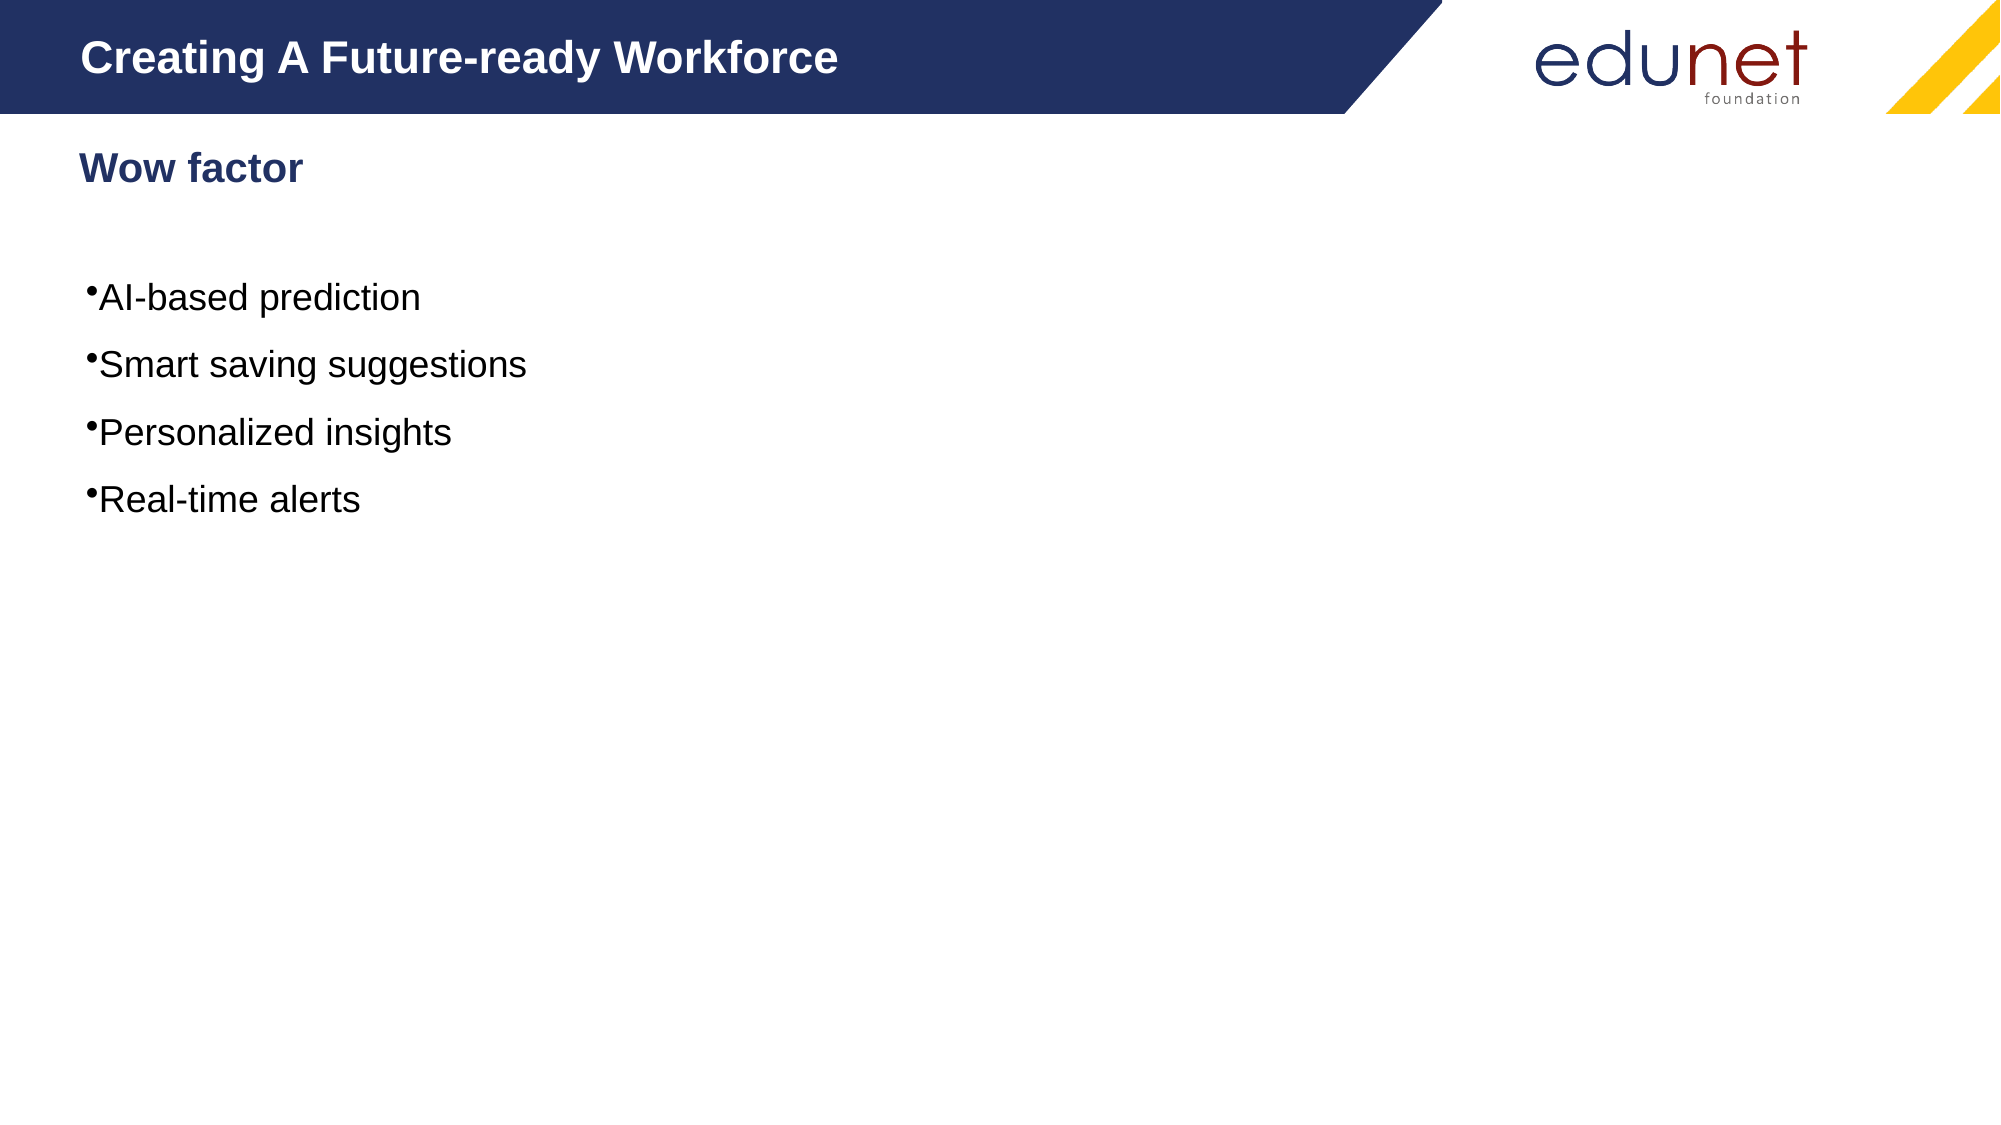

Wow factor
AI-based prediction
Smart saving suggestions
Personalized insights
Real-time alerts